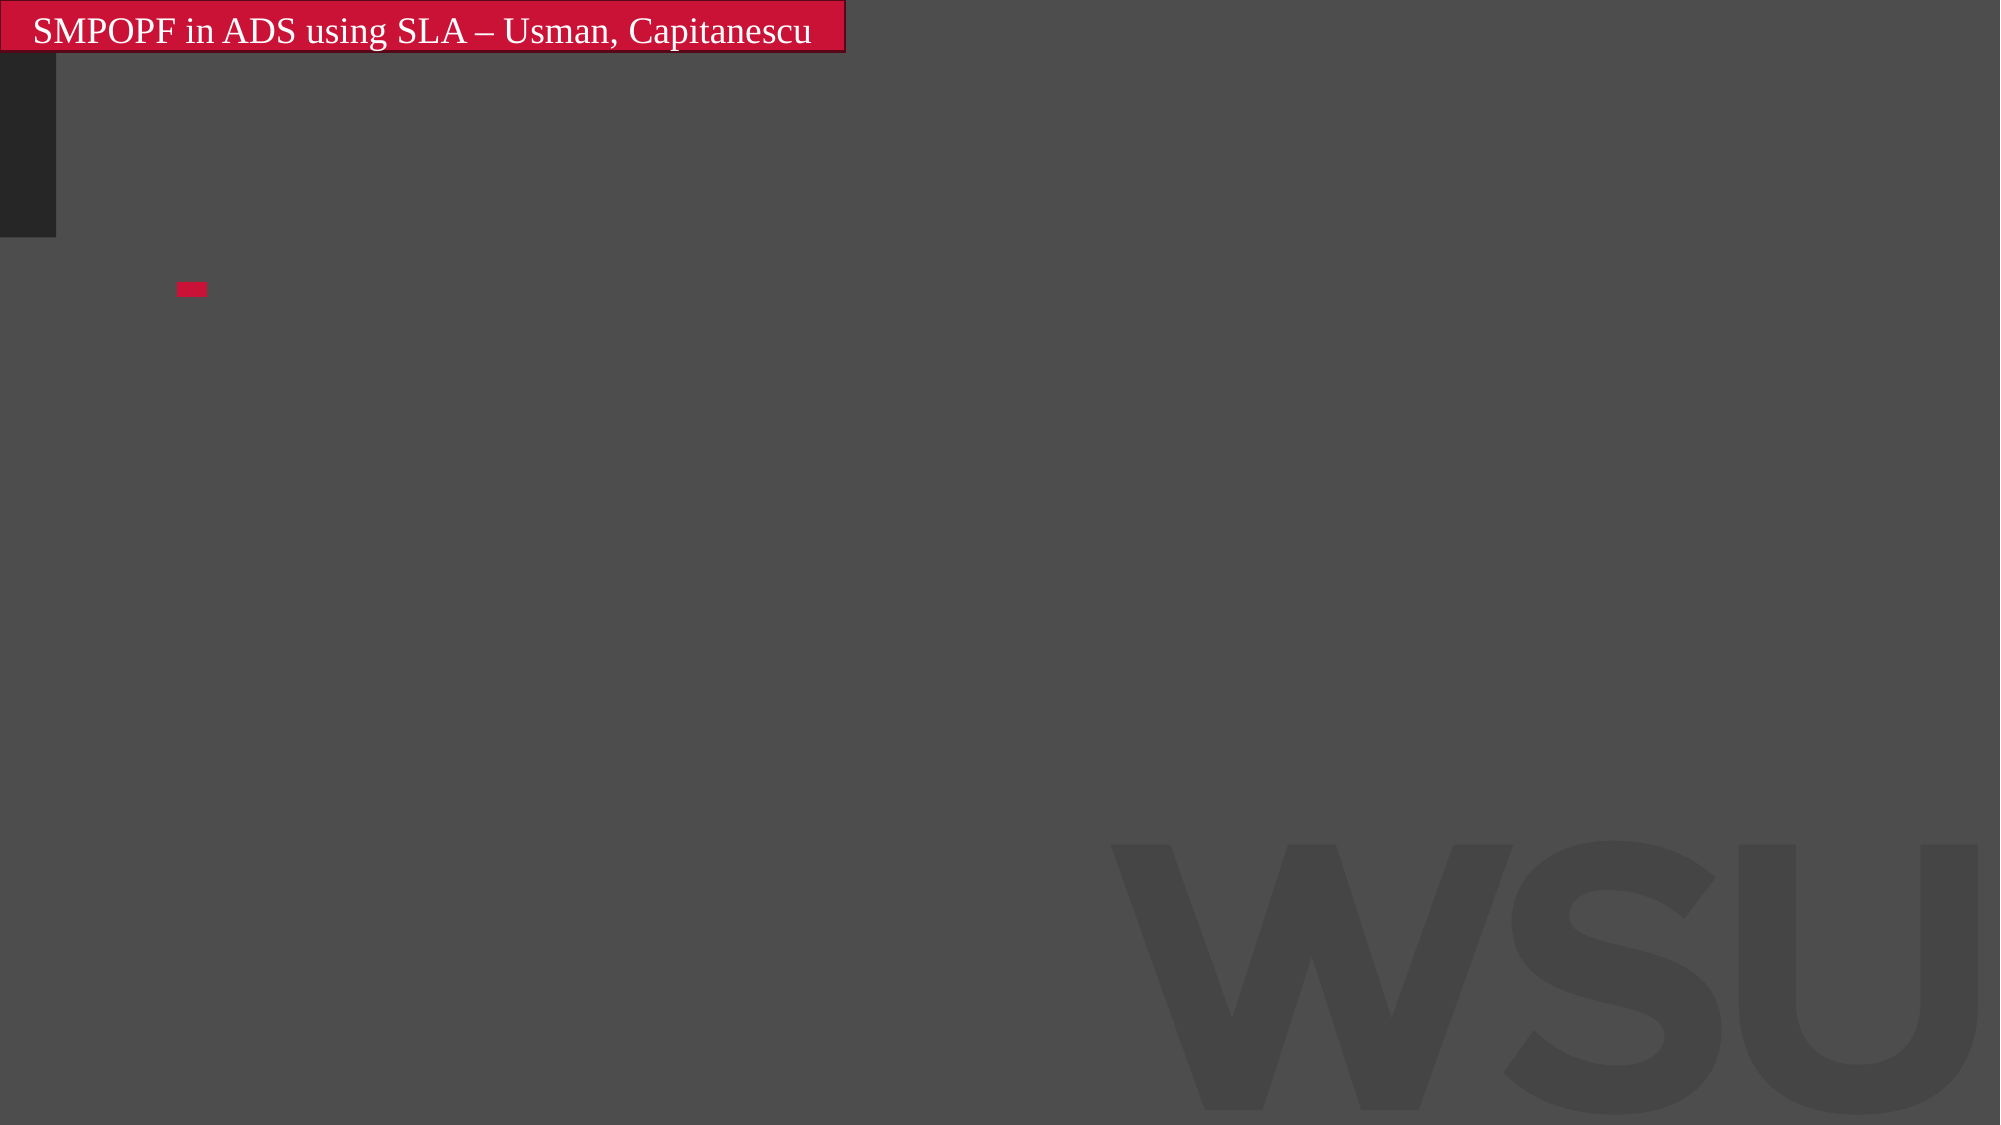

SMPOPF in ADS using SLA – Usman, Capitanescu
#